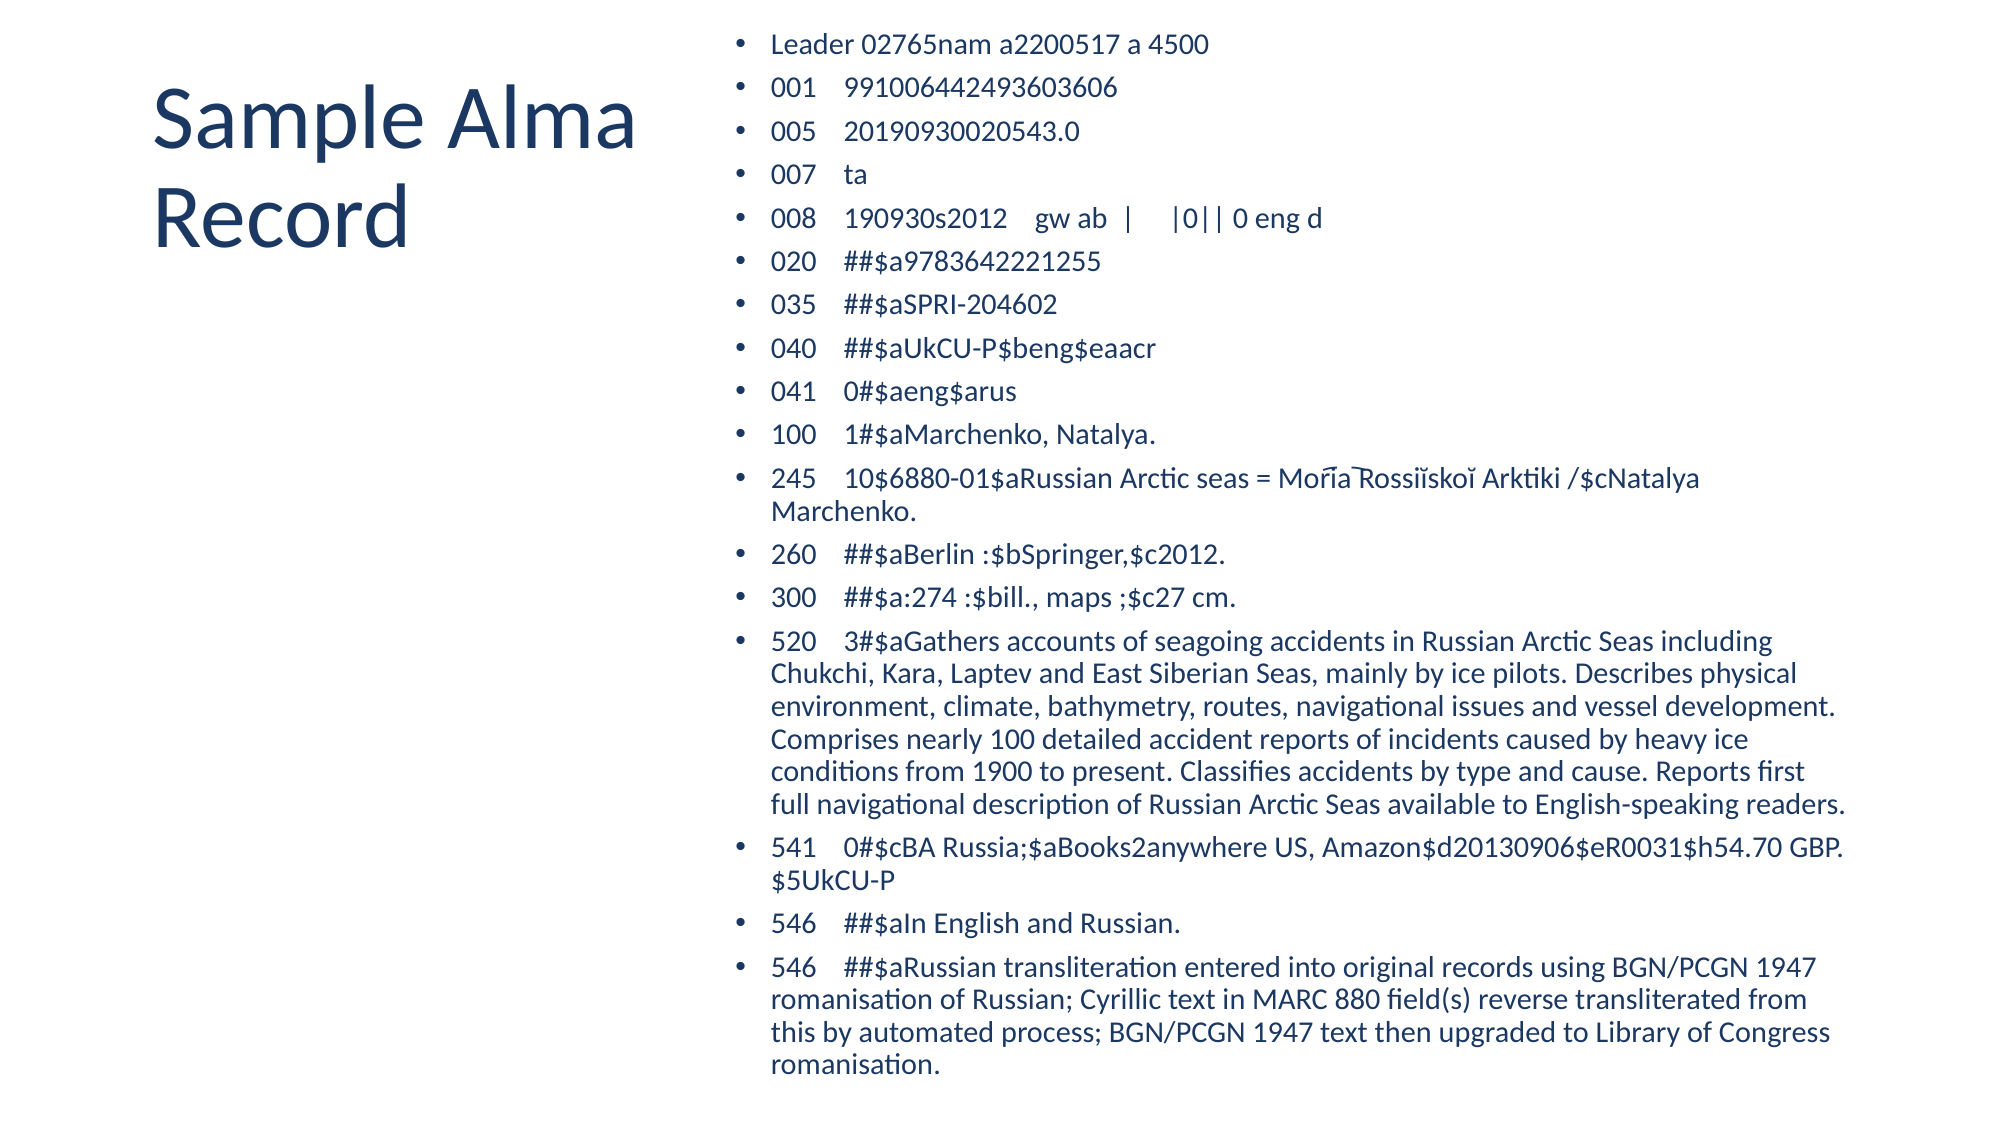

Leader 02765nam a2200517 a 4500
001    991006442493603606
005    20190930020543.0
007    ta
008    190930s2012    gw ab  |     |0|| 0 eng d
020    ##$a9783642221255
035    ##$aSPRI-204602
040    ##$aUkCU-P$beng$eaacr
041    0#$aeng$arus
100    1#$aMarchenko, Natalya.
245    10$6880-01$aRussian Arctic seas = Mori︠a︡ Rossiĭskoĭ Arktiki /$cNatalya Marchenko.
260    ##$aBerlin :$bSpringer,$c2012.
300    ##$a:274 :$bill., maps ;$c27 cm.
520    3#$aGathers accounts of seagoing accidents in Russian Arctic Seas including Chukchi, Kara, Laptev and East Siberian Seas, mainly by ice pilots. Describes physical environment, climate, bathymetry, routes, navigational issues and vessel development. Comprises nearly 100 detailed accident reports of incidents caused by heavy ice conditions from 1900 to present. Classifies accidents by type and cause. Reports first full navigational description of Russian Arctic Seas available to English-speaking readers.
541    0#$cBA Russia;$aBooks2anywhere US, Amazon$d20130906$eR0031$h54.70 GBP.$5UkCU-P
546    ##$aIn English and Russian.
546    ##$aRussian transliteration entered into original records using BGN/PCGN 1947 romanisation of Russian; Cyrillic text in MARC 880 field(s) reverse transliterated from this by automated process; BGN/PCGN 1947 text then upgraded to Library of Congress romanisation.
# Sample Alma Record